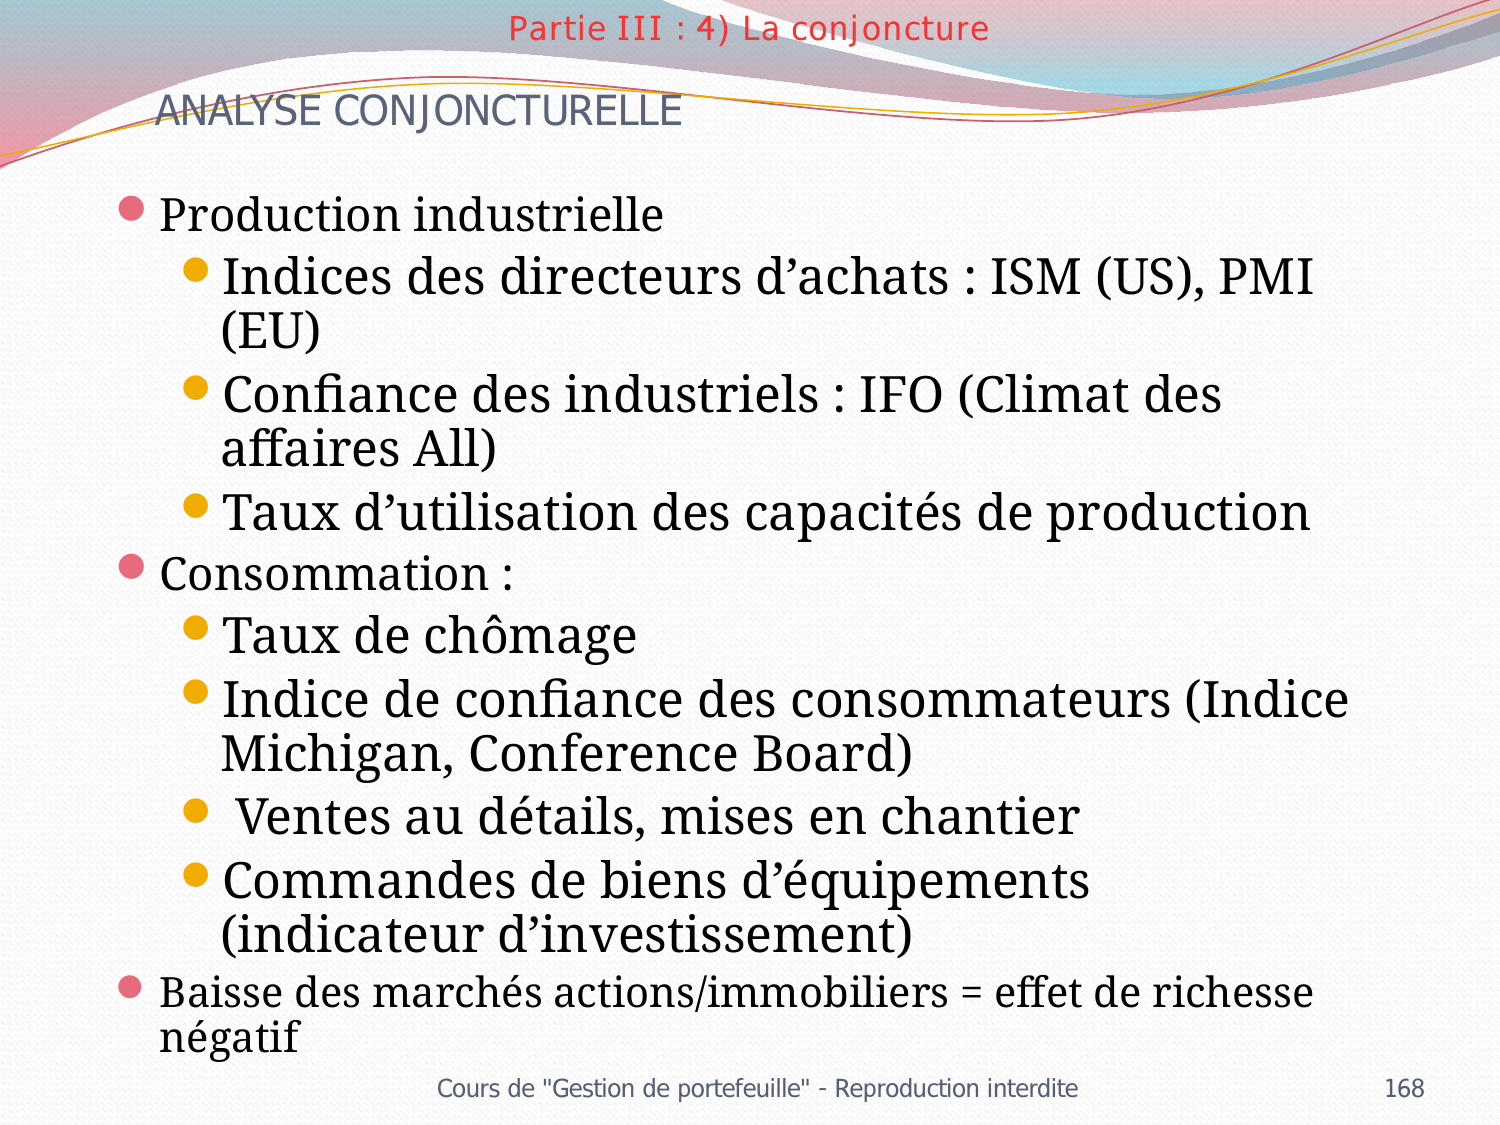

Partie III : 4) La conjoncture
ANALYSE CONJONCTURELLE
Production industrielle
Indices des directeurs d’achats : ISM (US), PMI (EU)
Confiance des industriels : IFO (Climat des affaires All)
Taux d’utilisation des capacités de production
Consommation :
Taux de chômage
Indice de confiance des consommateurs (Indice Michigan, Conference Board)
 Ventes au détails, mises en chantier
Commandes de biens d’équipements (indicateur d’investissement)
Baisse des marchés actions/immobiliers = effet de richesse négatif
Cours de "Gestion de portefeuille" - Reproduction interdite
168